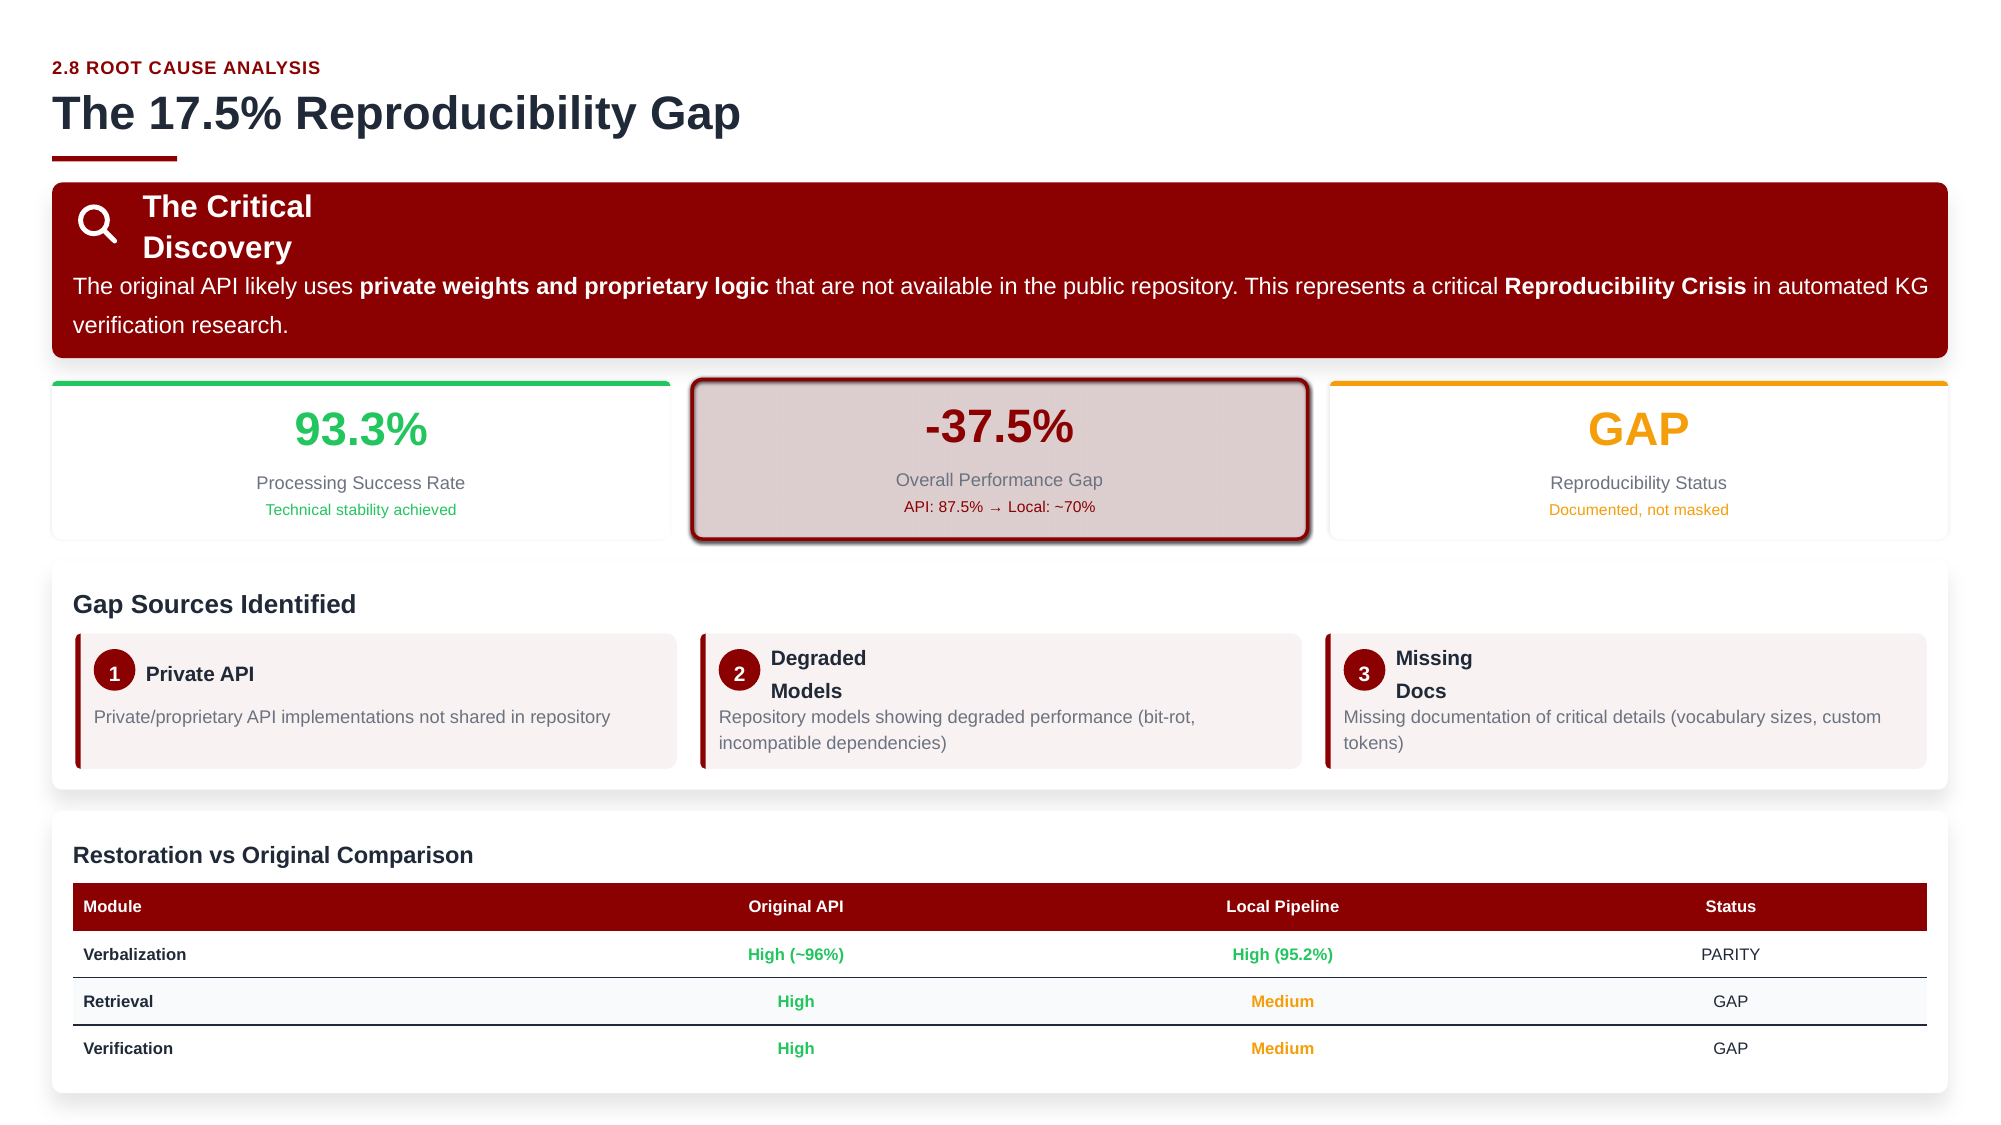

2.8 ROOT CAUSE ANALYSIS
The 17.5% Reproducibility Gap

The Critical Discovery

The original API likely uses private weights and proprietary logic that are not available in the public repository. This represents a critical Reproducibility Crisis in automated KG verification research.

-37.5%
93.3%
GAP
Overall Performance Gap
Processing Success Rate
Reproducibility Status
API: 87.5% → Local: ~70%
Technical stability achieved
Documented, not masked

Gap Sources Identified

1

2

3

Private API
Degraded Models
Missing Docs
Private/proprietary API implementations not shared in repository
Repository models showing degraded performance (bit-rot, incompatible dependencies)
Missing documentation of critical details (vocabulary sizes, custom tokens)

Restoration vs Original Comparison
| Module | Original API | Local Pipeline | Status |
| --- | --- | --- | --- |
| Verbalization | High (~96%) | High (95.2%) | PARITY |
| Retrieval | High | Medium | GAP |
| Verification | High | Medium | GAP |